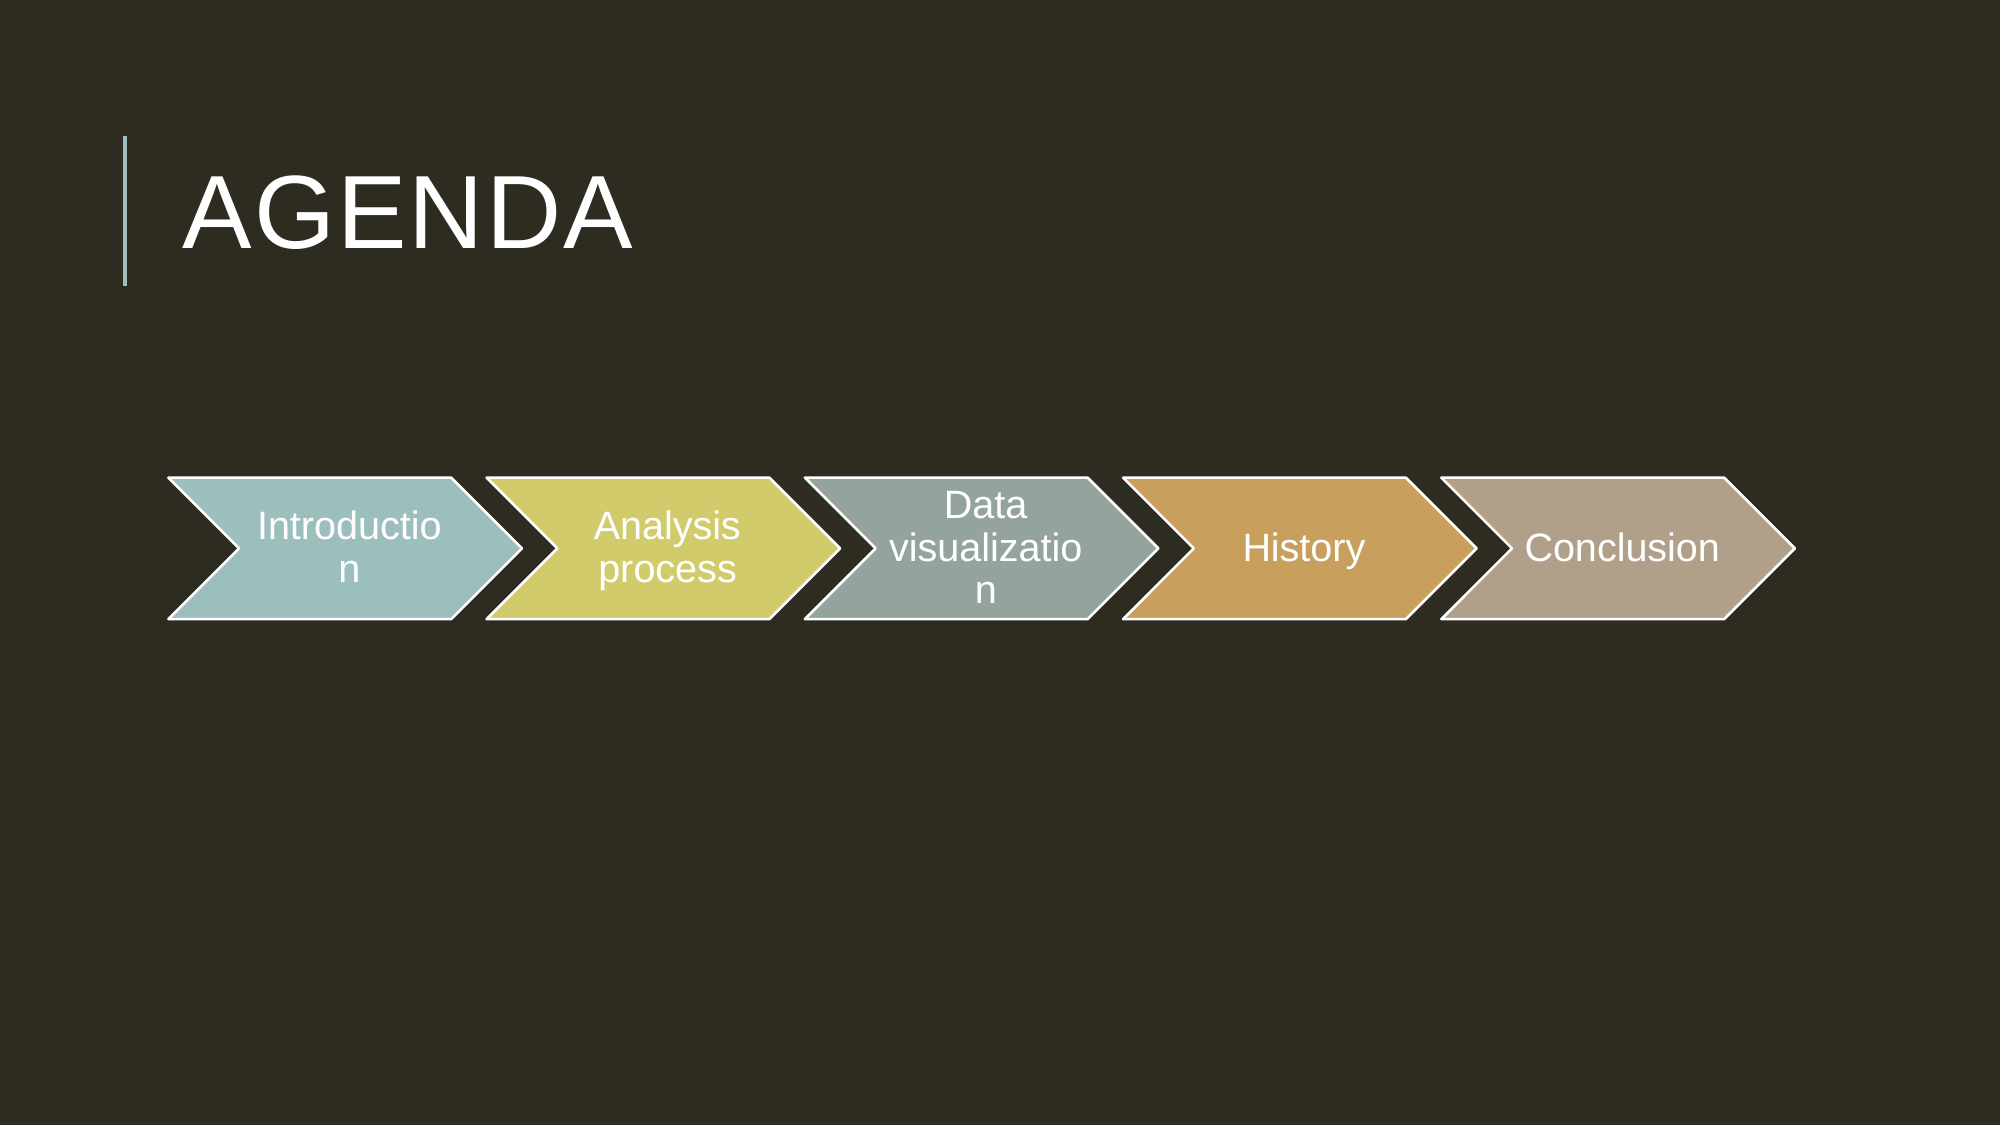

# Agenda
Introduction
Analysis process
Data visualization
History
Conclusion